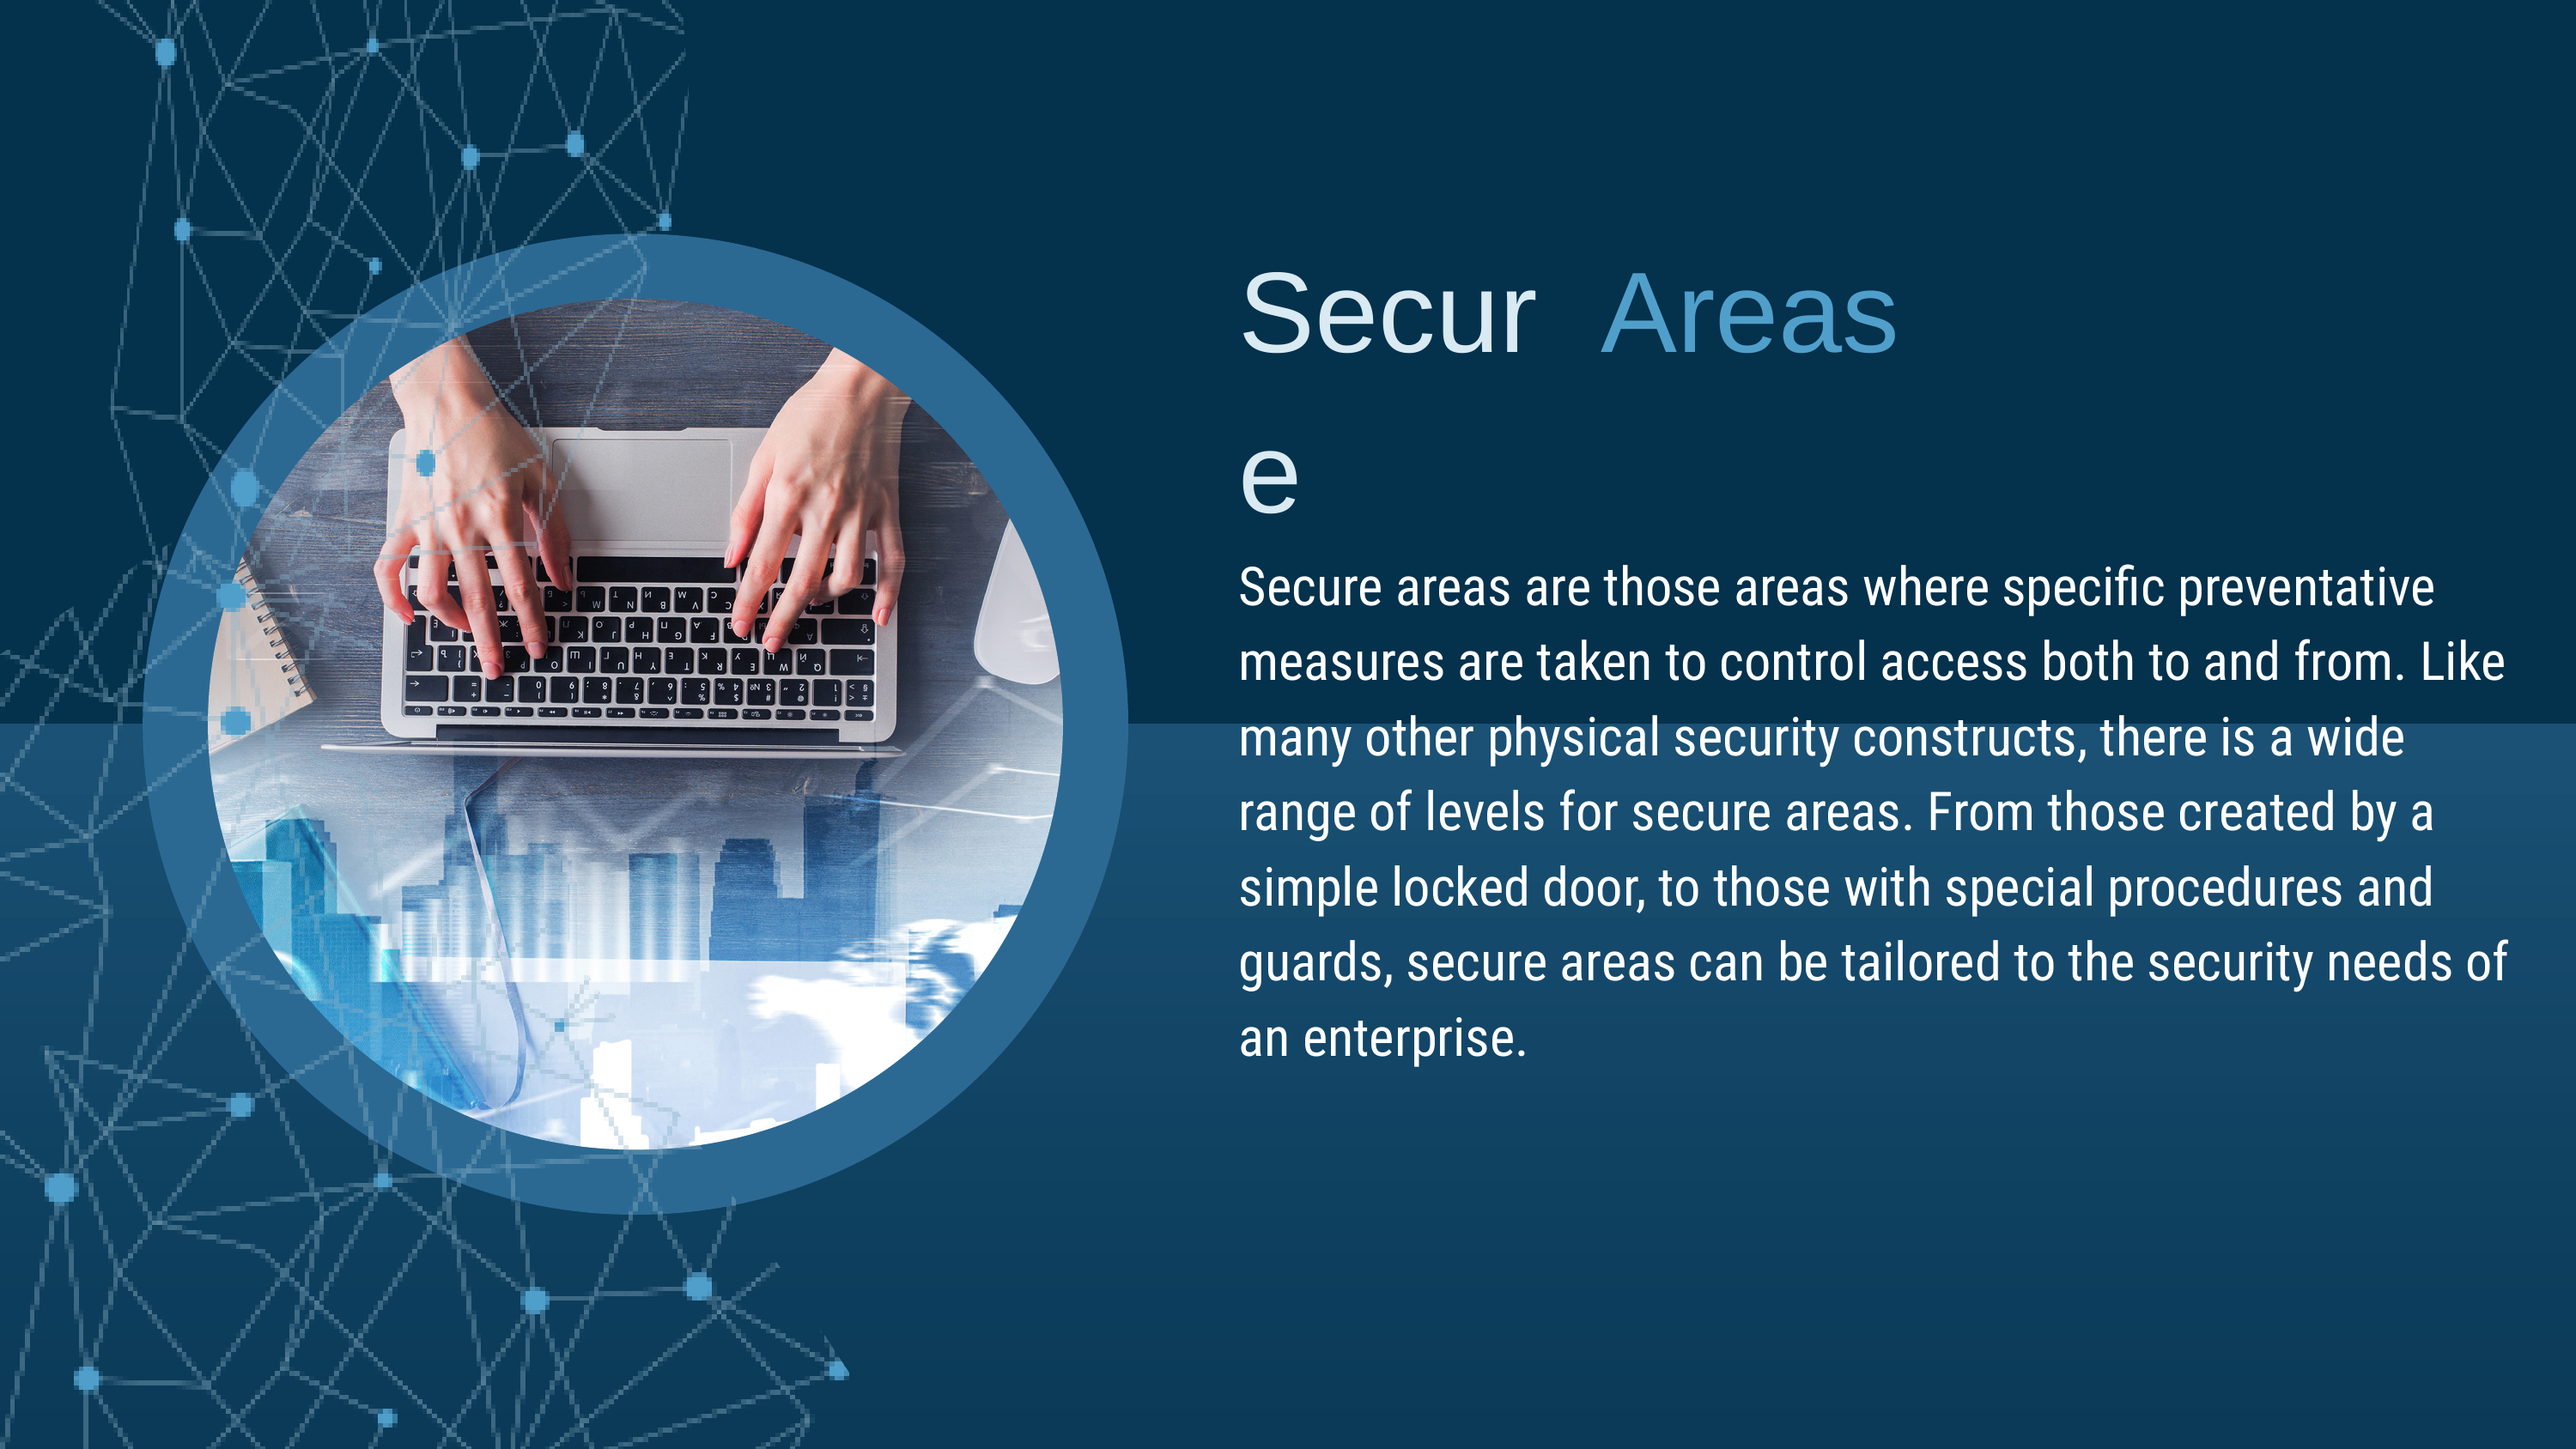

Secure
Areas

Secure areas are those areas where specific preventative measures are taken to control access both to and from. Like many other physical security constructs, there is a wide range of levels for secure areas. From those created by a simple locked door, to those with special procedures and guards, secure areas can be tailored to the security needs of an enterprise.